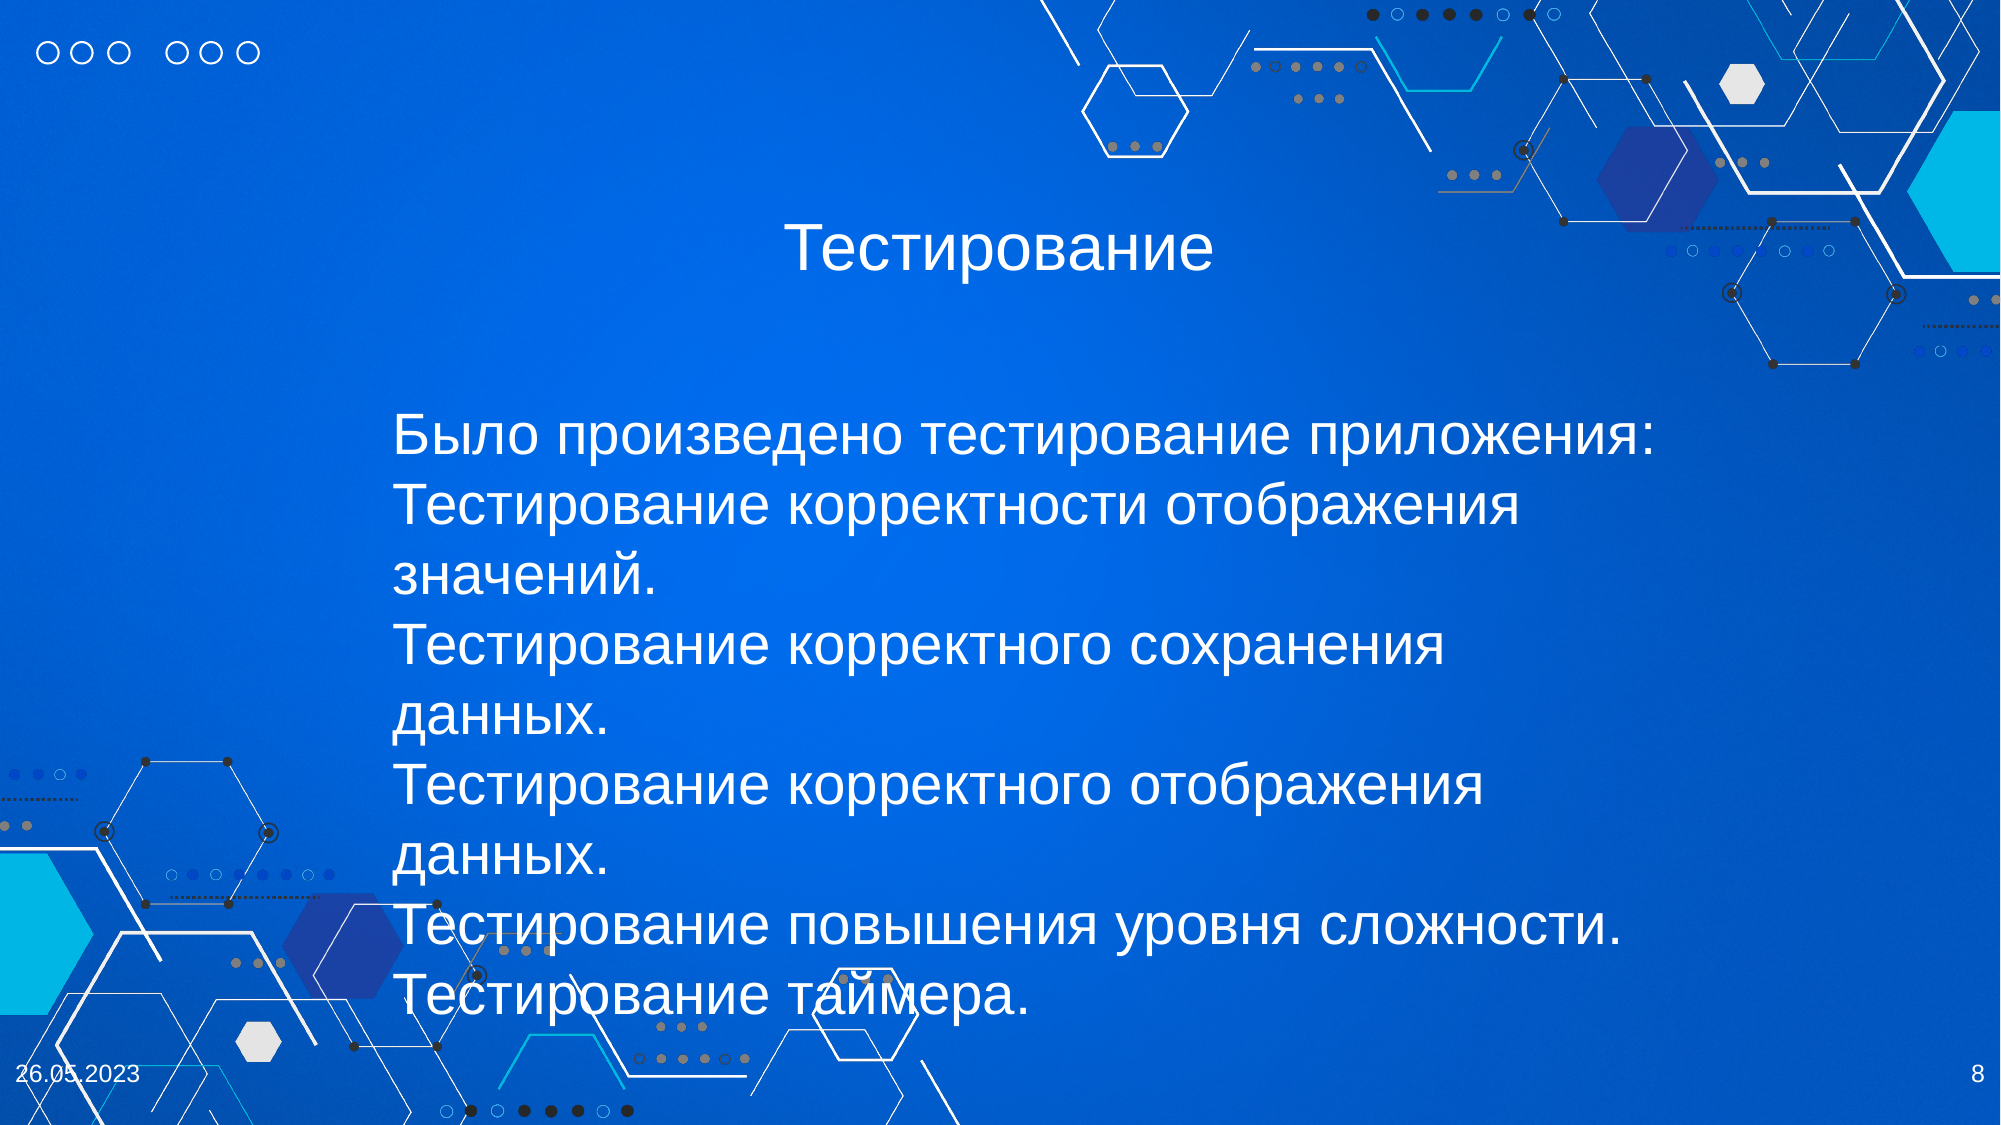

Тестирование
Было произведено тестирование приложения:
Тестирование корректности отображения значений.
Тестирование корректного сохранения данных.
Тестирование корректного отображения данных.
Тестирование повышения уровня сложности.
Тестирование таймера.
26.05.2023
8